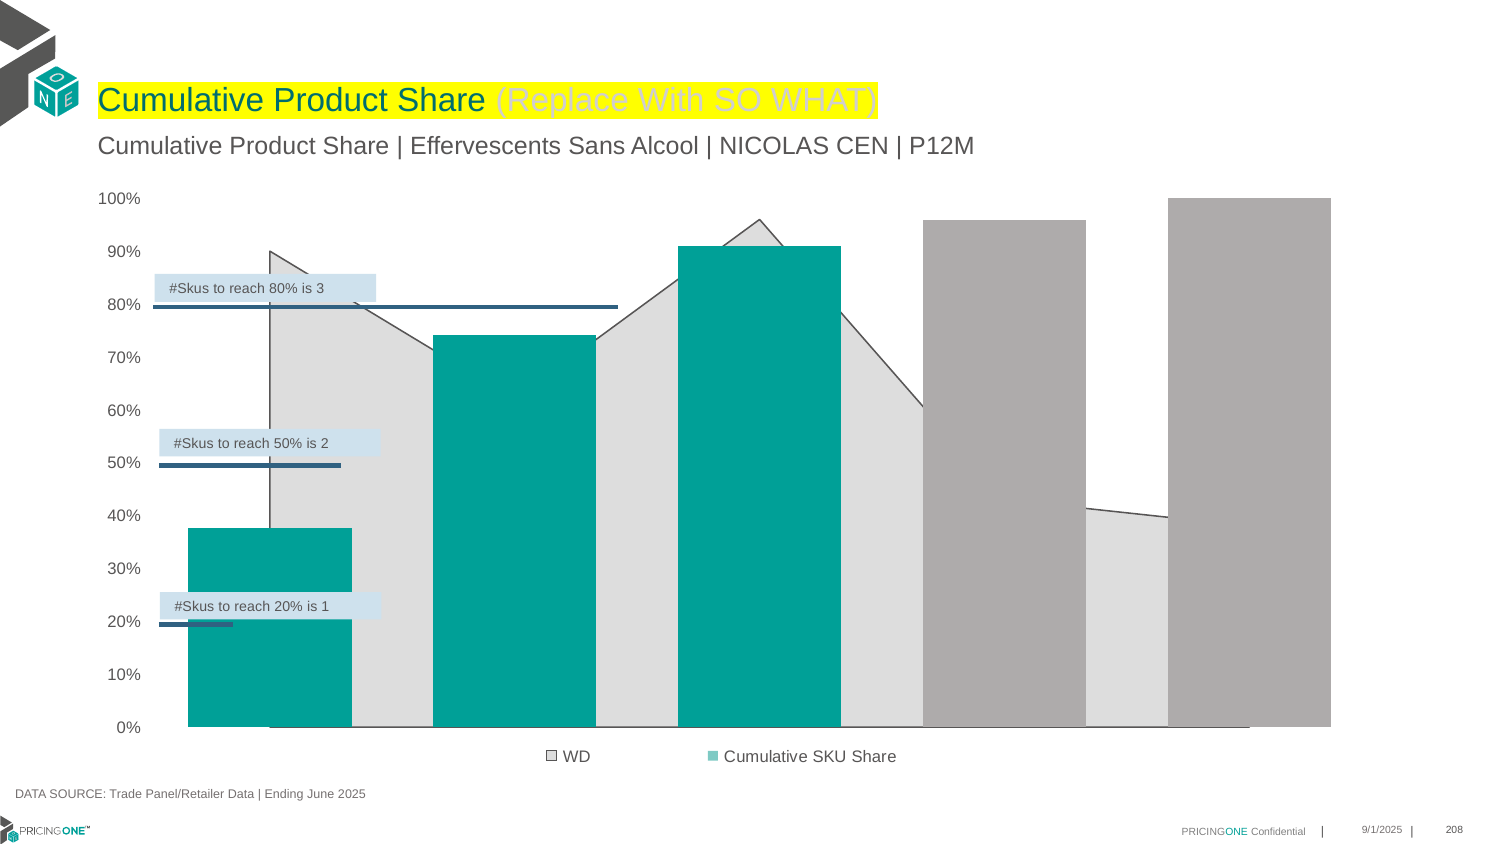

# Cumulative Product Share (Replace With SO WHAT)
Cumulative Product Share | Effervescents Sans Alcool | NICOLAS CEN | P12M

### Chart

| Category | WD | Cumulative SKU Share |
|---|---|---|
| Lyre's | 0.9 | 0.37696969696969695 |
| De Chanceny | 0.62 | 0.7415757575757576 |
| All Others | 0.96 | 0.9098181818181819 |
| All Others | 0.43 | 0.9590303030303031 |
| All Others | 0.38 | 1.0 |
#Skus to reach 80% is 3
#Skus to reach 50% is 2
#Skus to reach 20% is 1
DATA SOURCE: Trade Panel/Retailer Data | Ending June 2025

9/1/2025
208